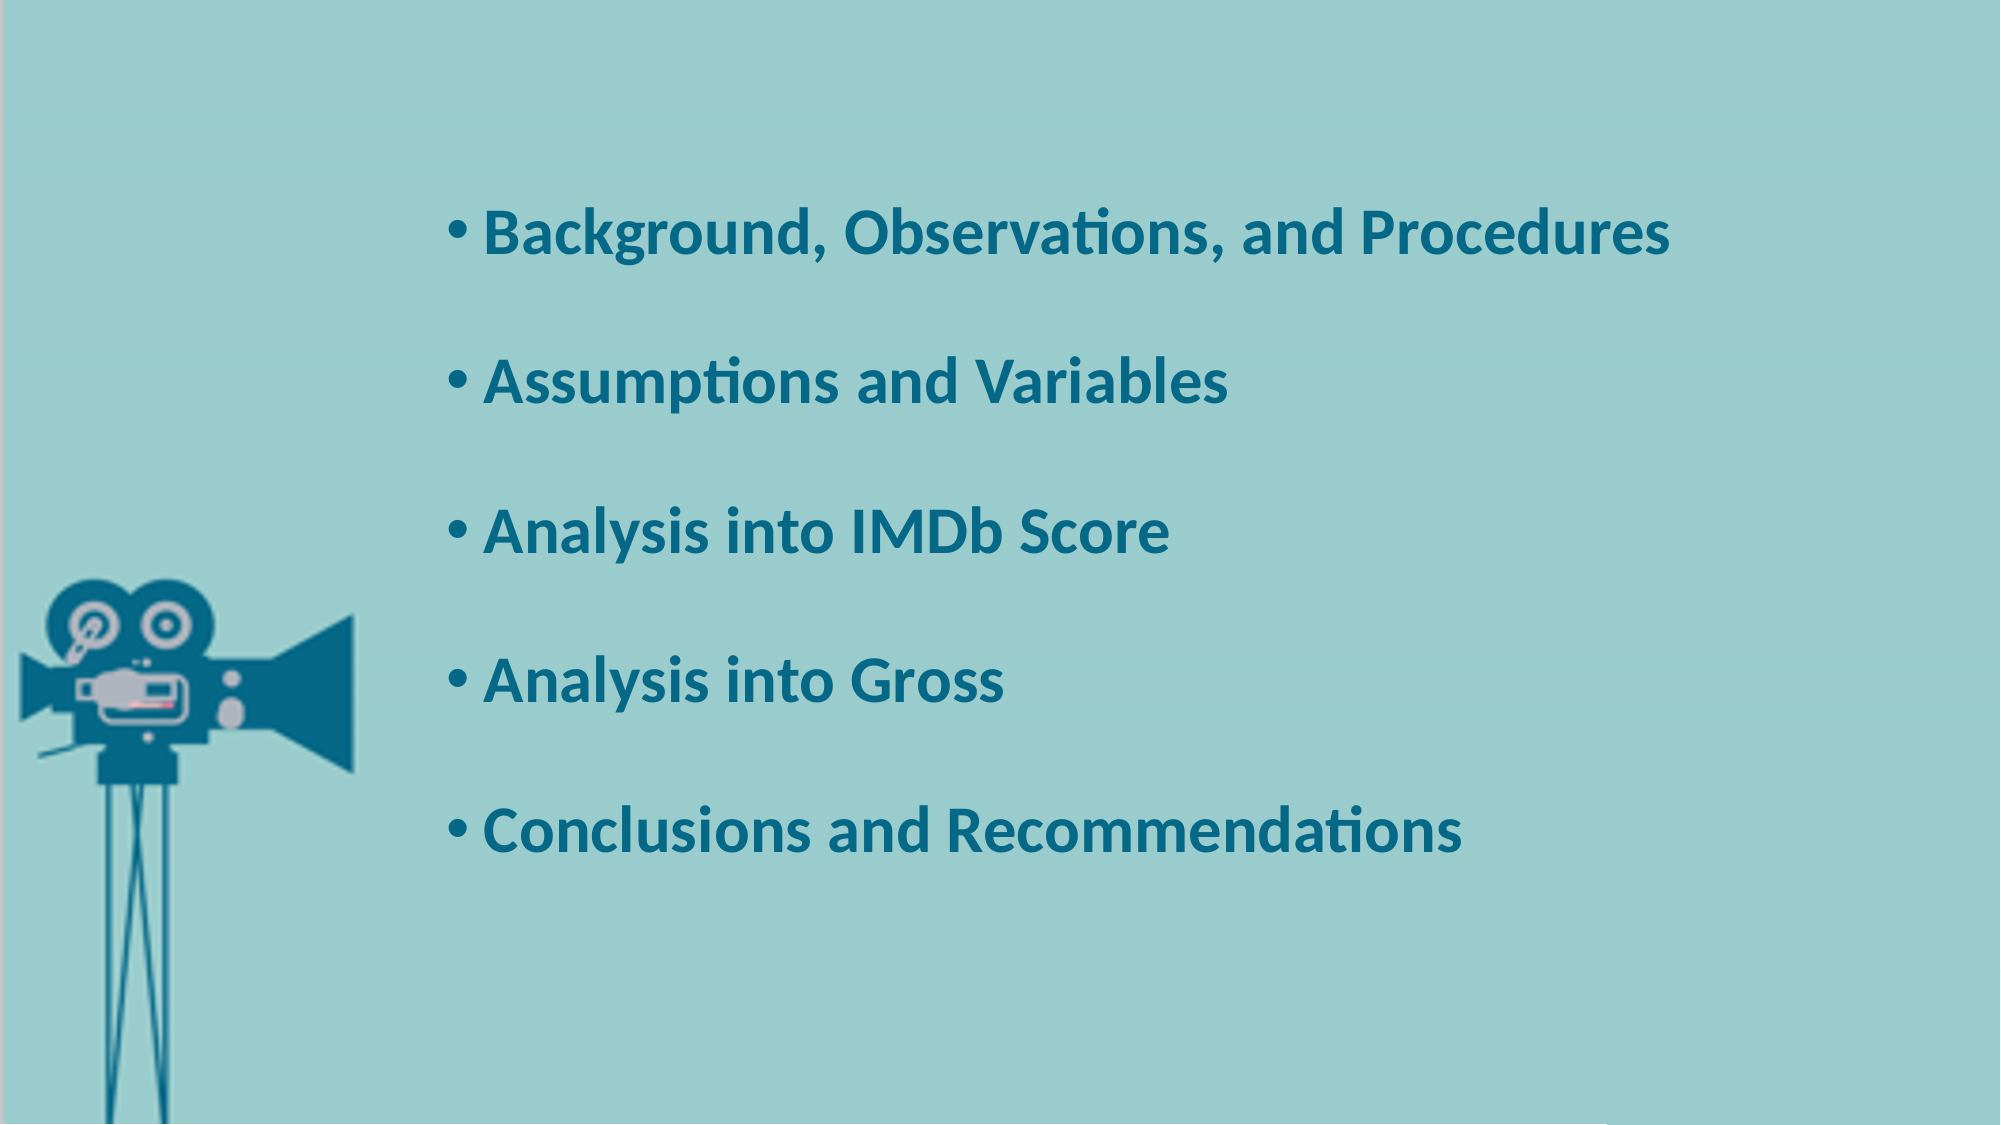

Background, Observations, and Procedures

Assumptions and Variables

Analysis into IMDb Score

Analysis into Gross

Conclusions and Recommendations